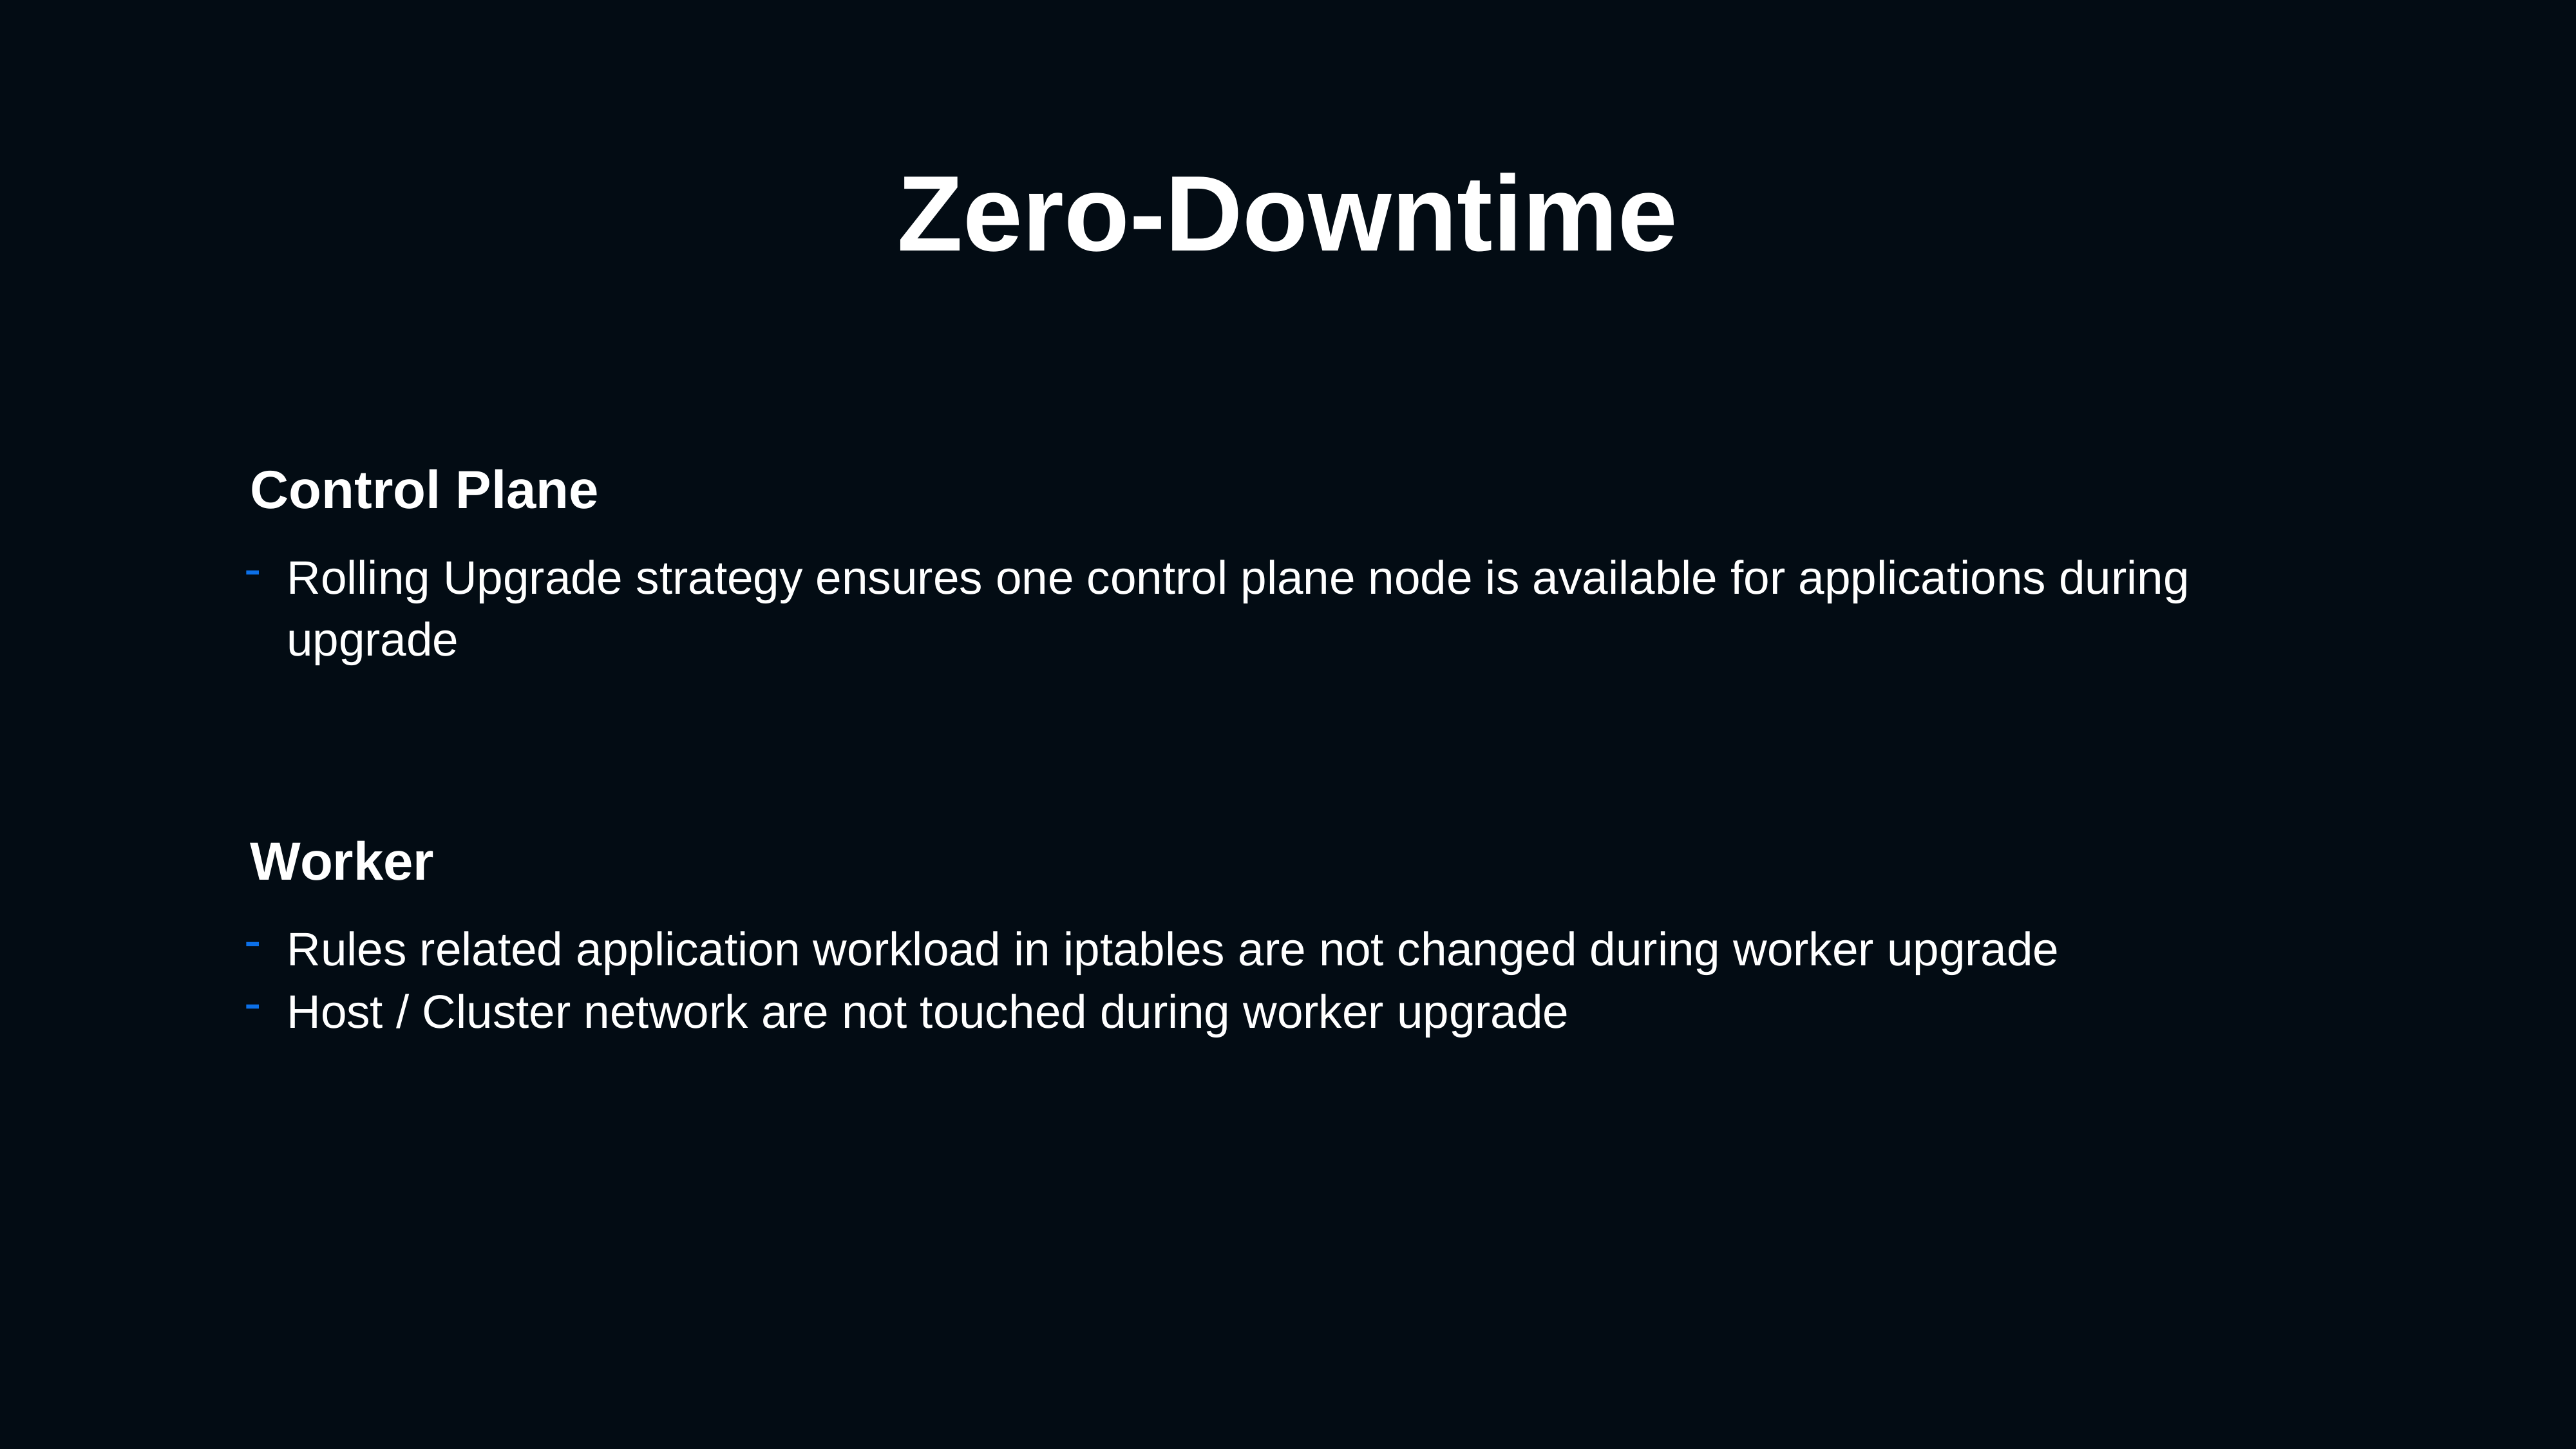

Zero-Downtime
Control Plane
Rolling Upgrade strategy ensures one control plane node is available for applications during upgrade
Worker
Rules related application workload in iptables are not changed during worker upgrade
Host / Cluster network are not touched during worker upgrade